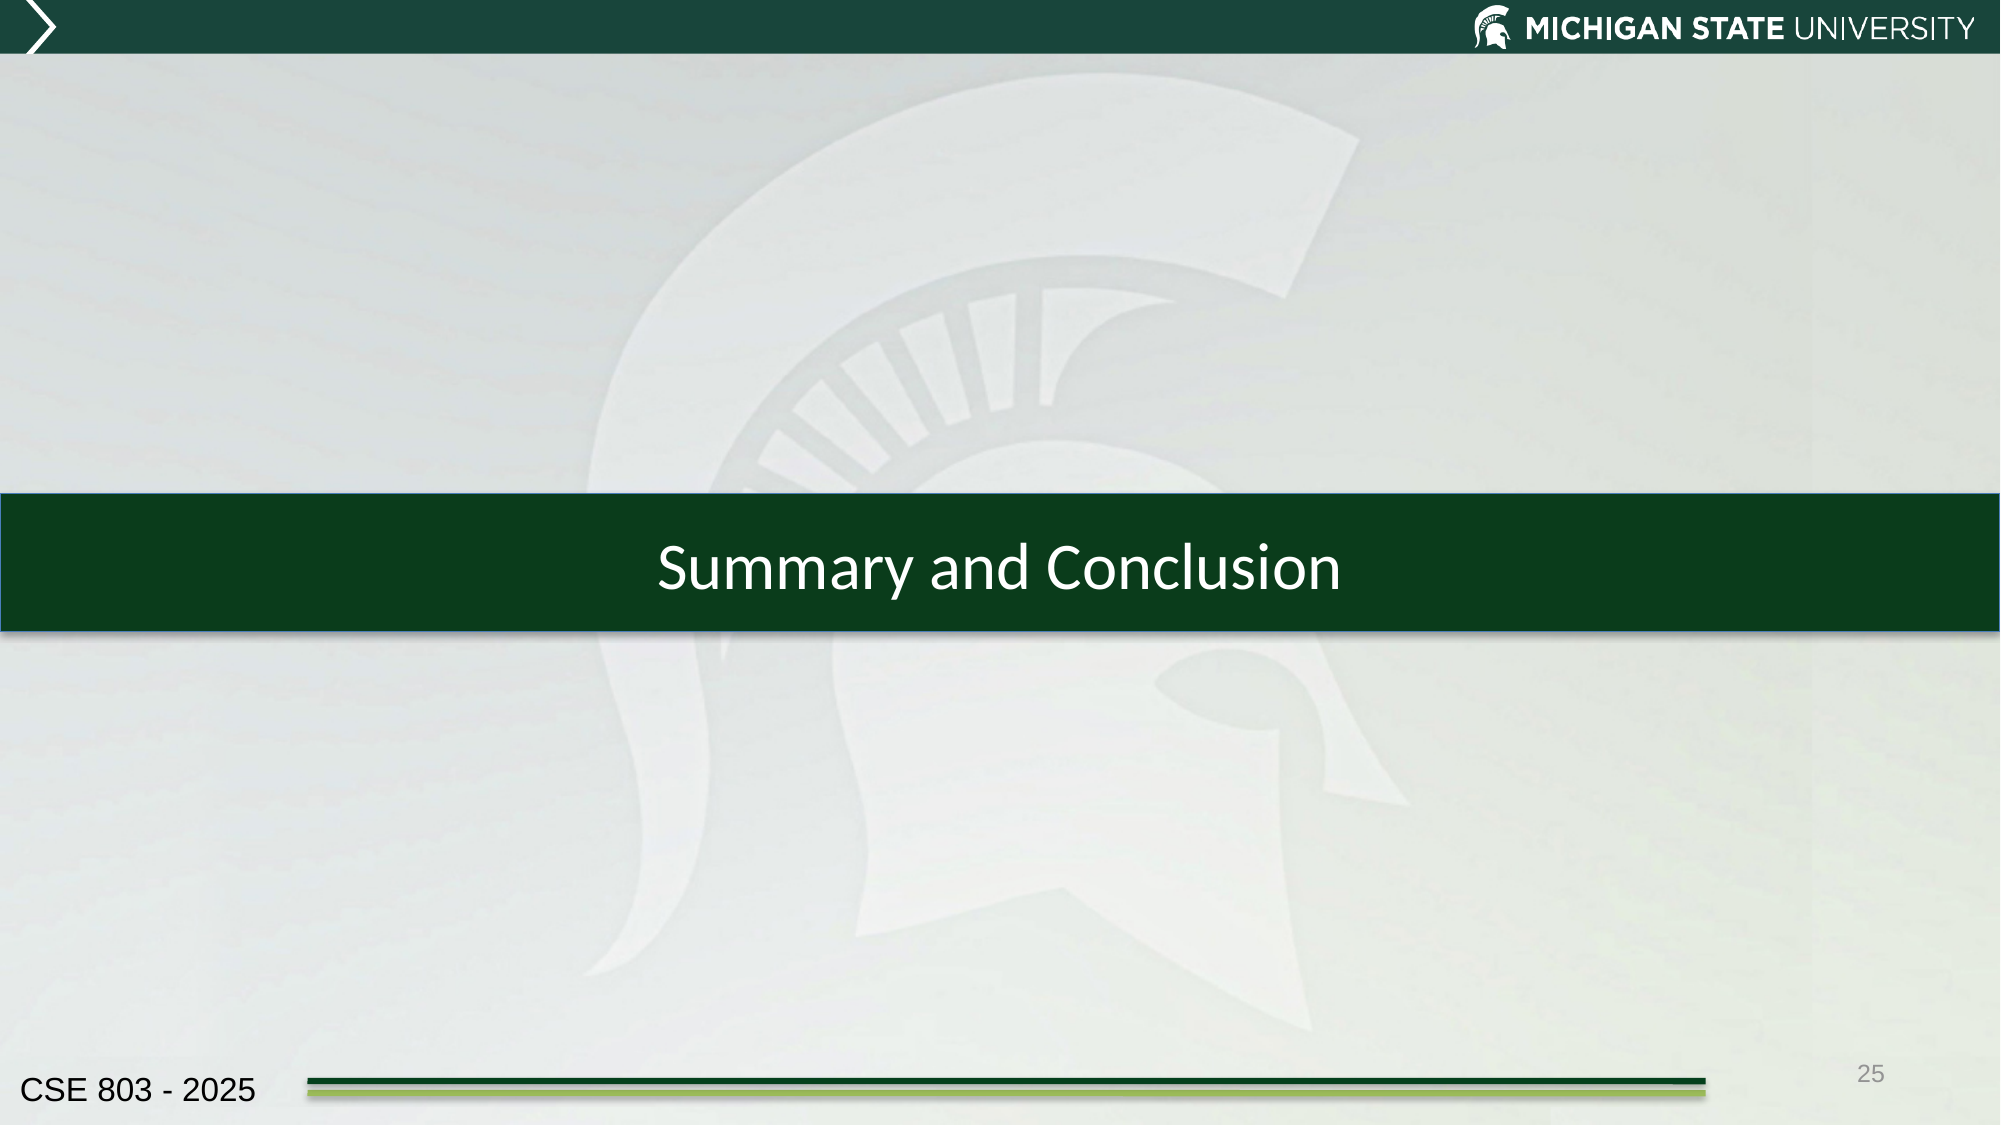

Summary and Conclusion
25
CSE 803 - 2025